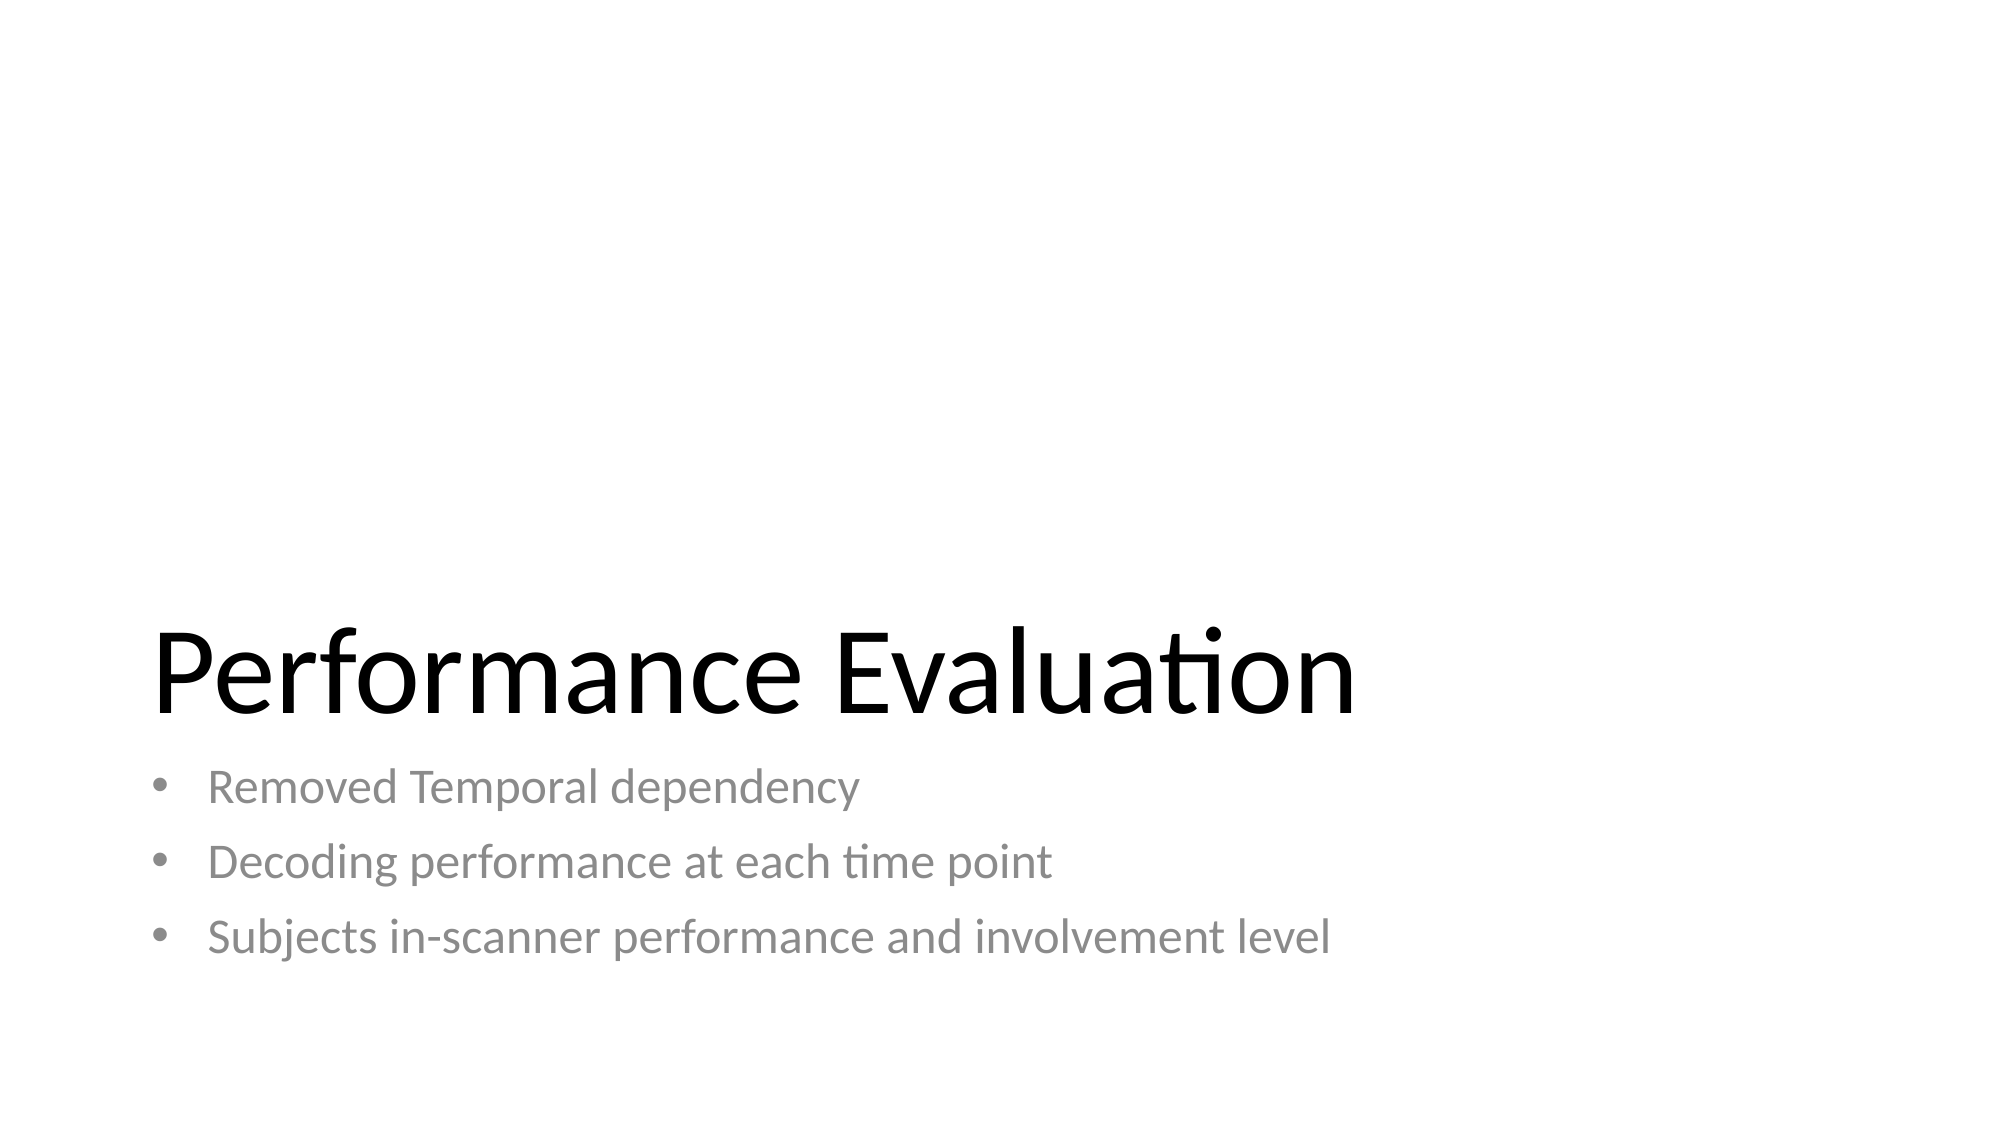

# Performance Evaluation
Removed Temporal dependency
Decoding performance at each time point
Subjects in-scanner performance and involvement level